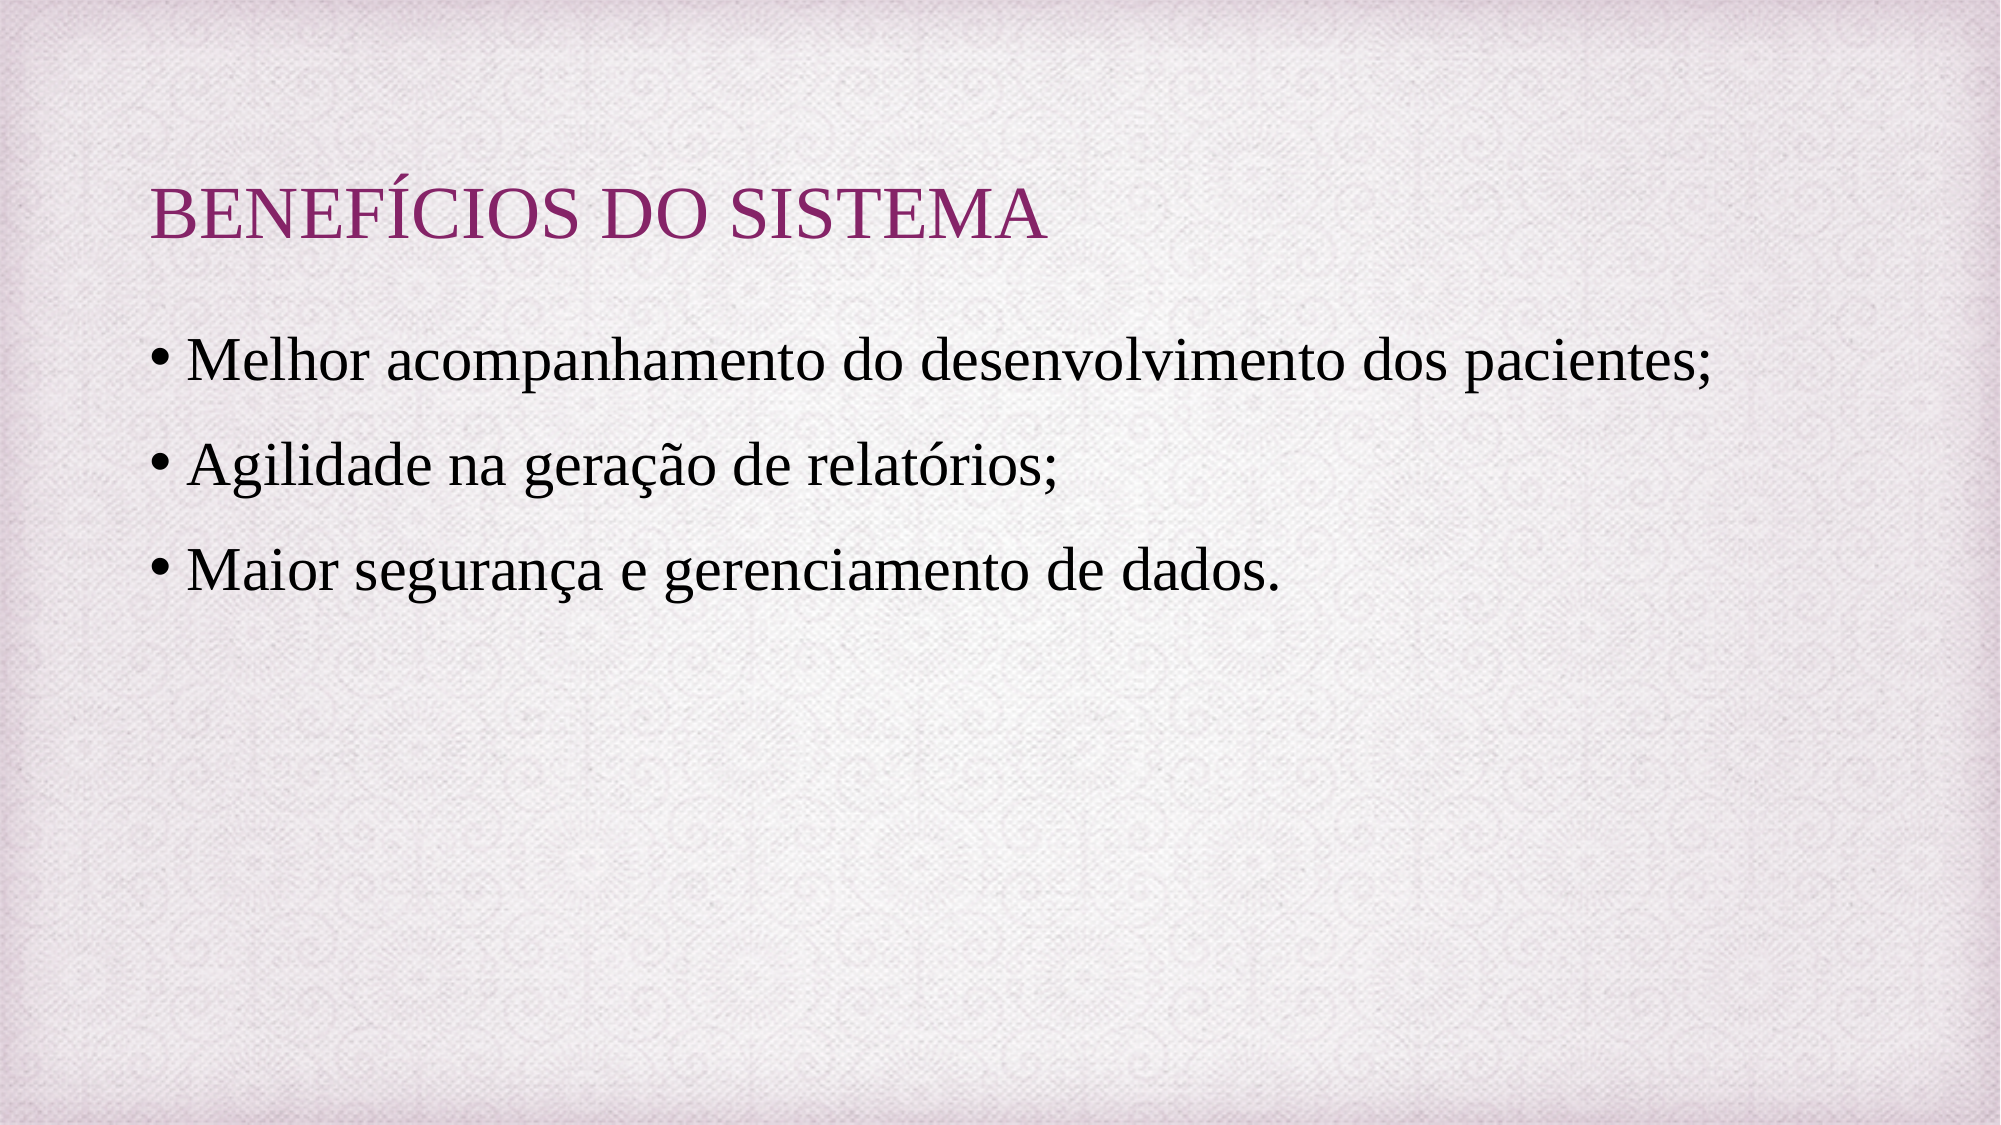

# BENEFÍCIOS DO SISTEMA
Melhor acompanhamento do desenvolvimento dos pacientes;
Agilidade na geração de relatórios;
Maior segurança e gerenciamento de dados.